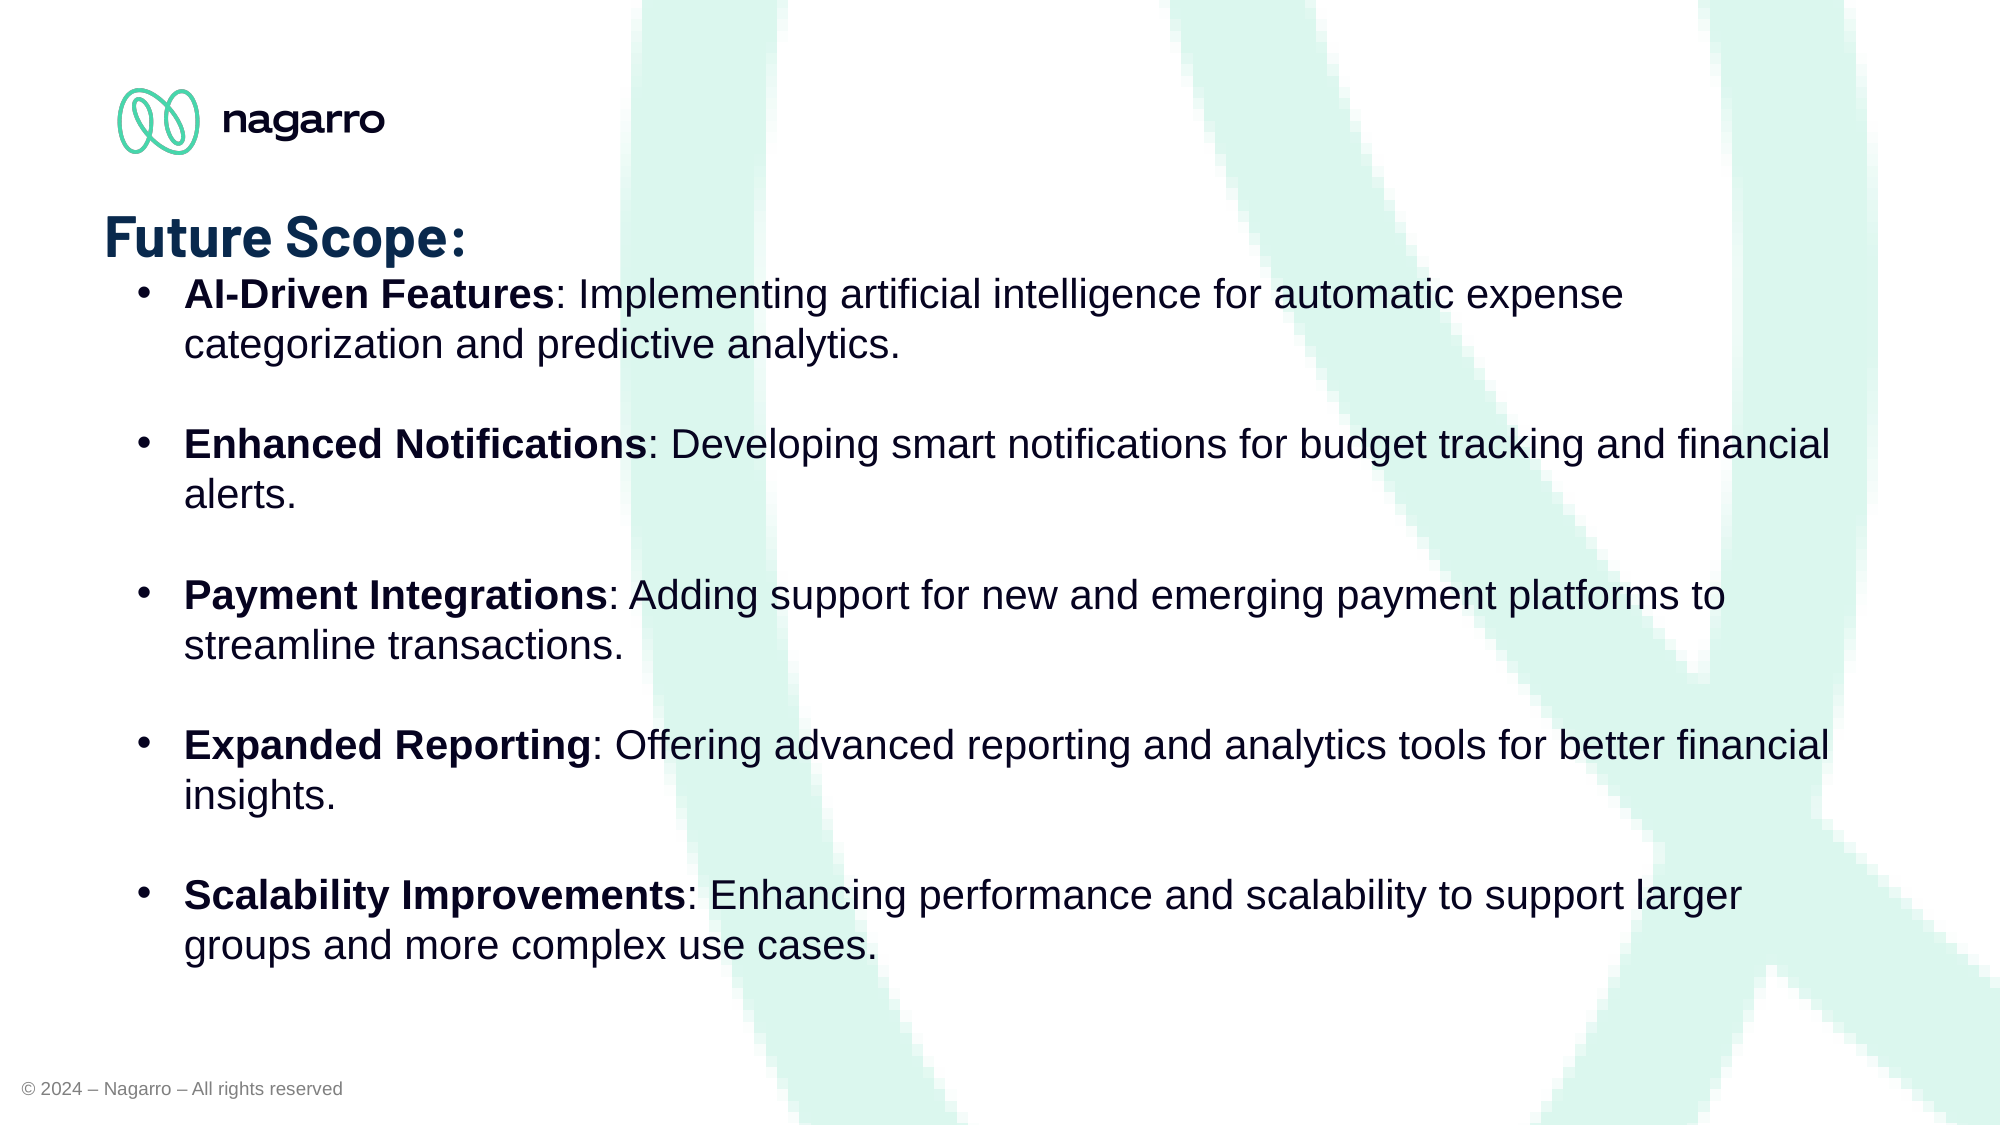

# Future Scope:
AI-Driven Features: Implementing artificial intelligence for automatic expense categorization and predictive analytics.

Enhanced Notifications: Developing smart notifications for budget tracking and financial alerts.

Payment Integrations: Adding support for new and emerging payment platforms to streamline transactions.

Expanded Reporting: Offering advanced reporting and analytics tools for better financial insights.

Scalability Improvements: Enhancing performance and scalability to support larger groups and more complex use cases.